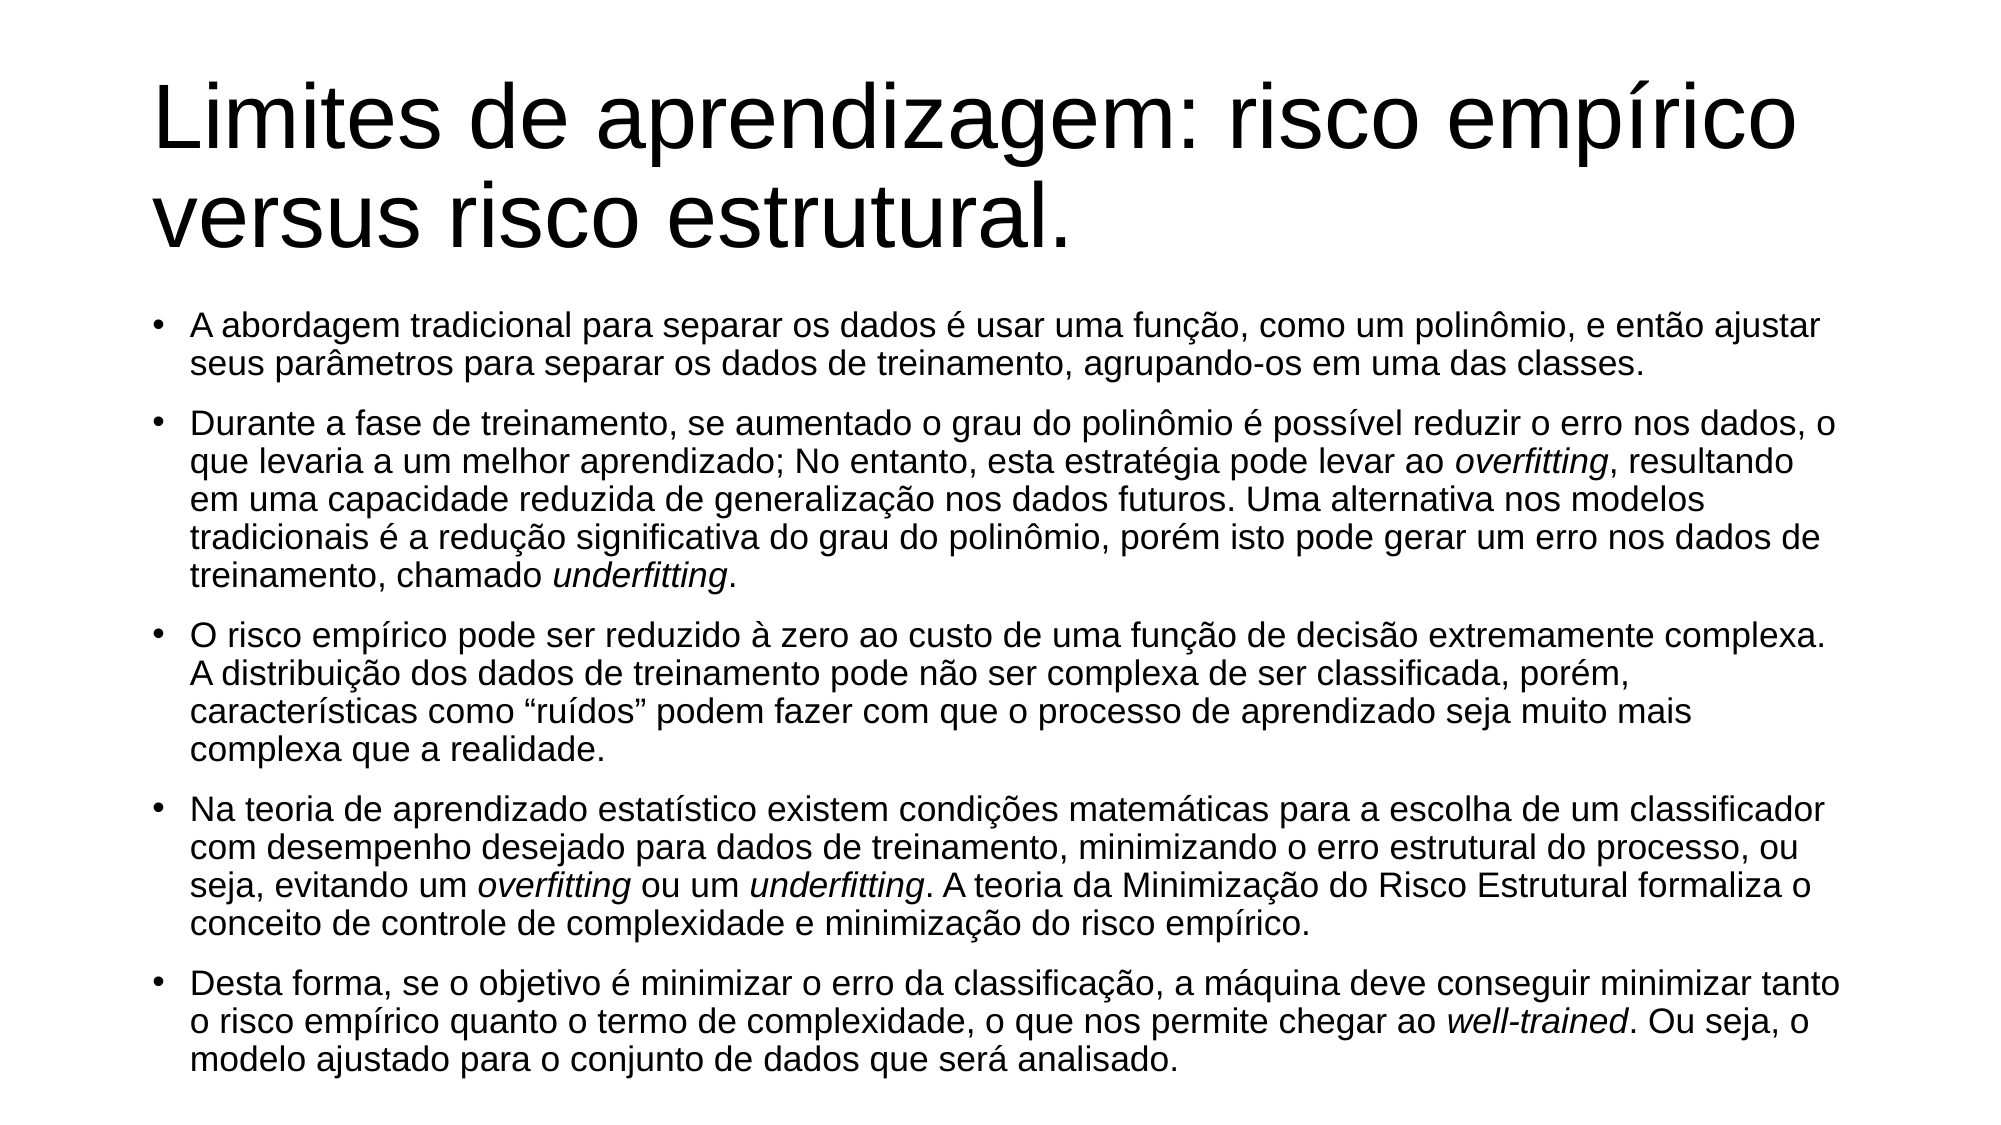

# Limites de aprendizagem: risco empírico versus risco estrutural.
A abordagem tradicional para separar os dados é usar uma função, como um polinômio, e então ajustar seus parâmetros para separar os dados de treinamento, agrupando-os em uma das classes.
Durante a fase de treinamento, se aumentado o grau do polinômio é possível reduzir o erro nos dados, o que levaria a um melhor aprendizado; No entanto, esta estratégia pode levar ao overfitting, resultando em uma capacidade reduzida de generalização nos dados futuros. Uma alternativa nos modelos tradicionais é a redução significativa do grau do polinômio, porém isto pode gerar um erro nos dados de treinamento, chamado underfitting.
O risco empírico pode ser reduzido à zero ao custo de uma função de decisão extremamente complexa. A distribuição dos dados de treinamento pode não ser complexa de ser classificada, porém, características como “ruídos” podem fazer com que o processo de aprendizado seja muito mais complexa que a realidade.
Na teoria de aprendizado estatístico existem condições matemáticas para a escolha de um classificador com desempenho desejado para dados de treinamento, minimizando o erro estrutural do processo, ou seja, evitando um overfitting ou um underfitting. A teoria da Minimização do Risco Estrutural formaliza o conceito de controle de complexidade e minimização do risco empírico.
Desta forma, se o objetivo é minimizar o erro da classificação, a máquina deve conseguir minimizar tanto o risco empírico quanto o termo de complexidade, o que nos permite chegar ao well-trained. Ou seja, o modelo ajustado para o conjunto de dados que será analisado.